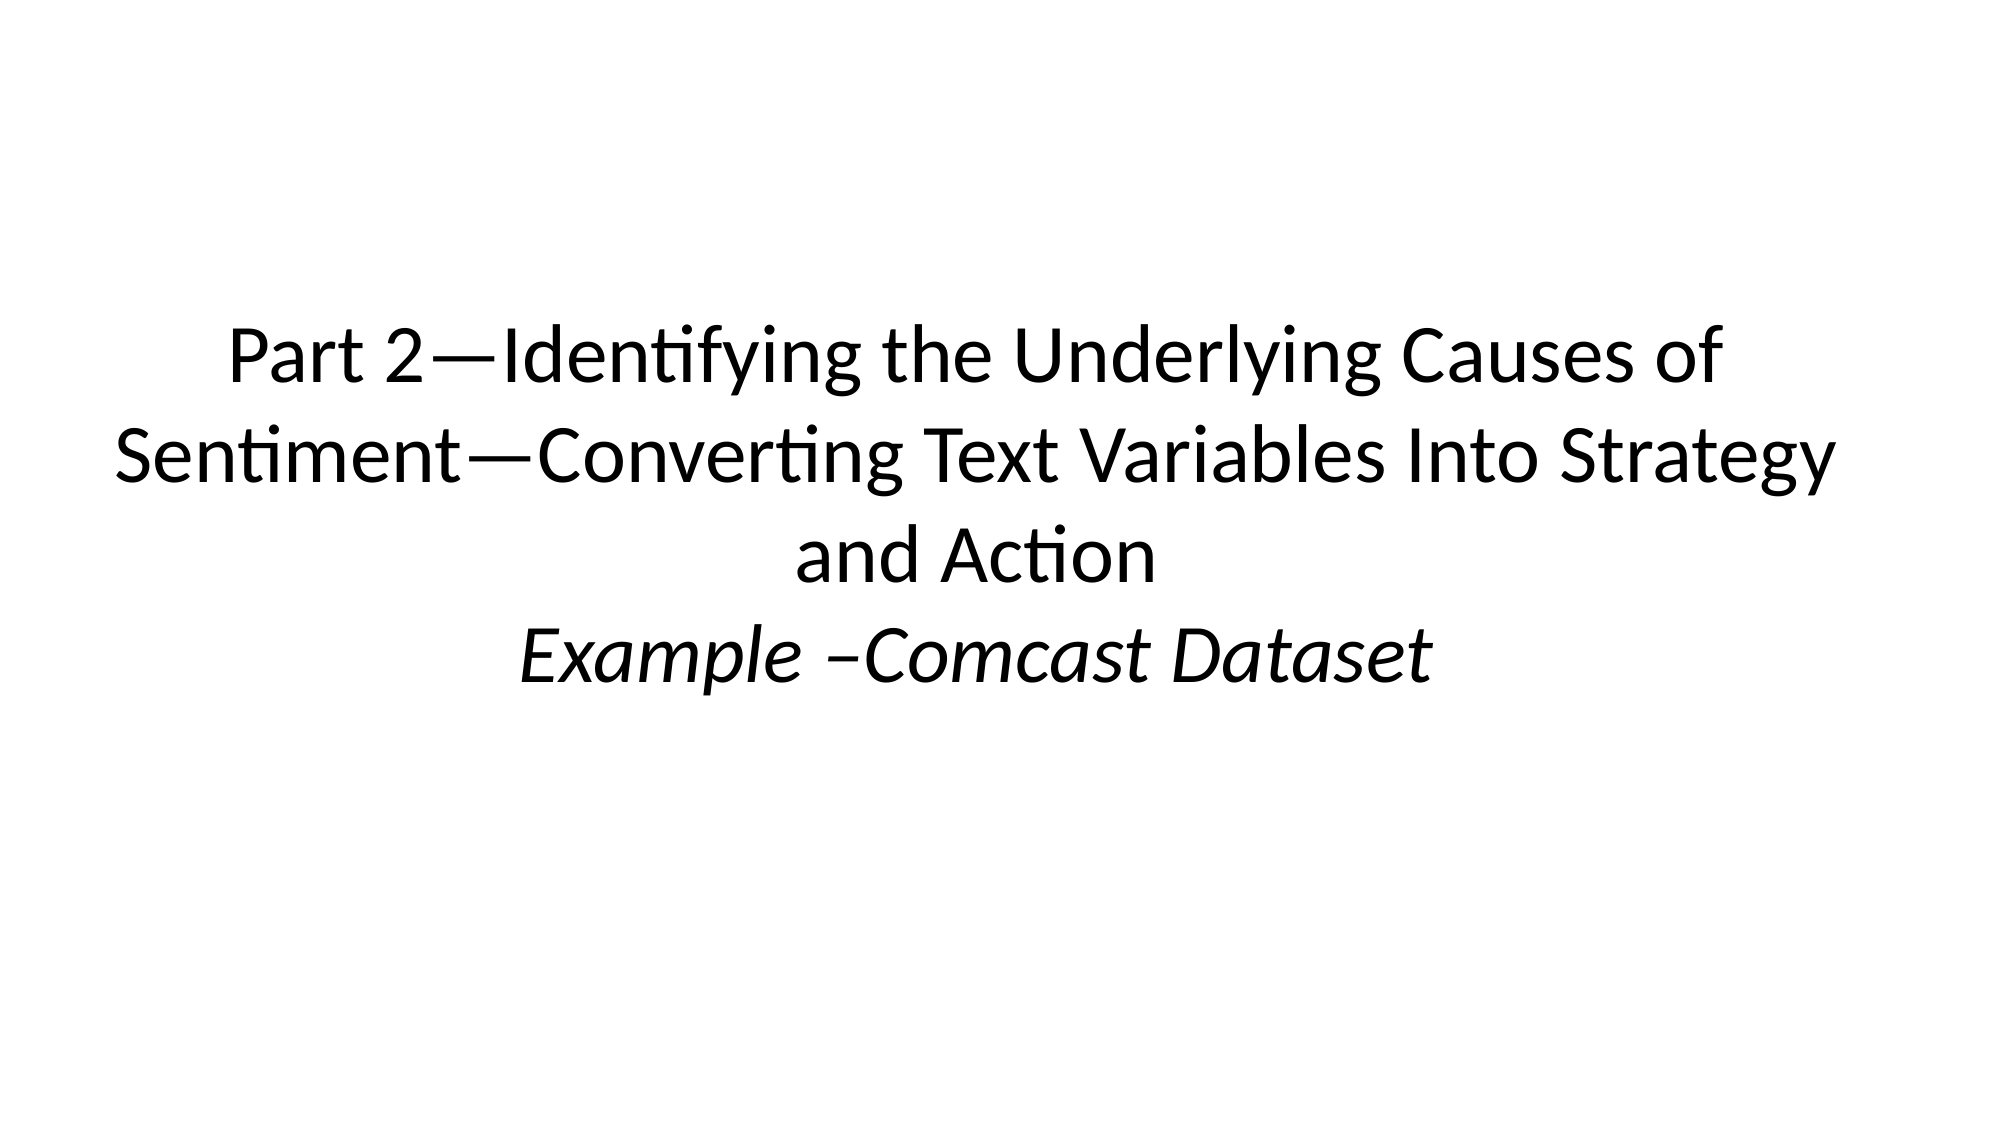

Part 2—Identifying the Underlying Causes of Sentiment—Converting Text Variables Into Strategy and Action
Example –Comcast Dataset